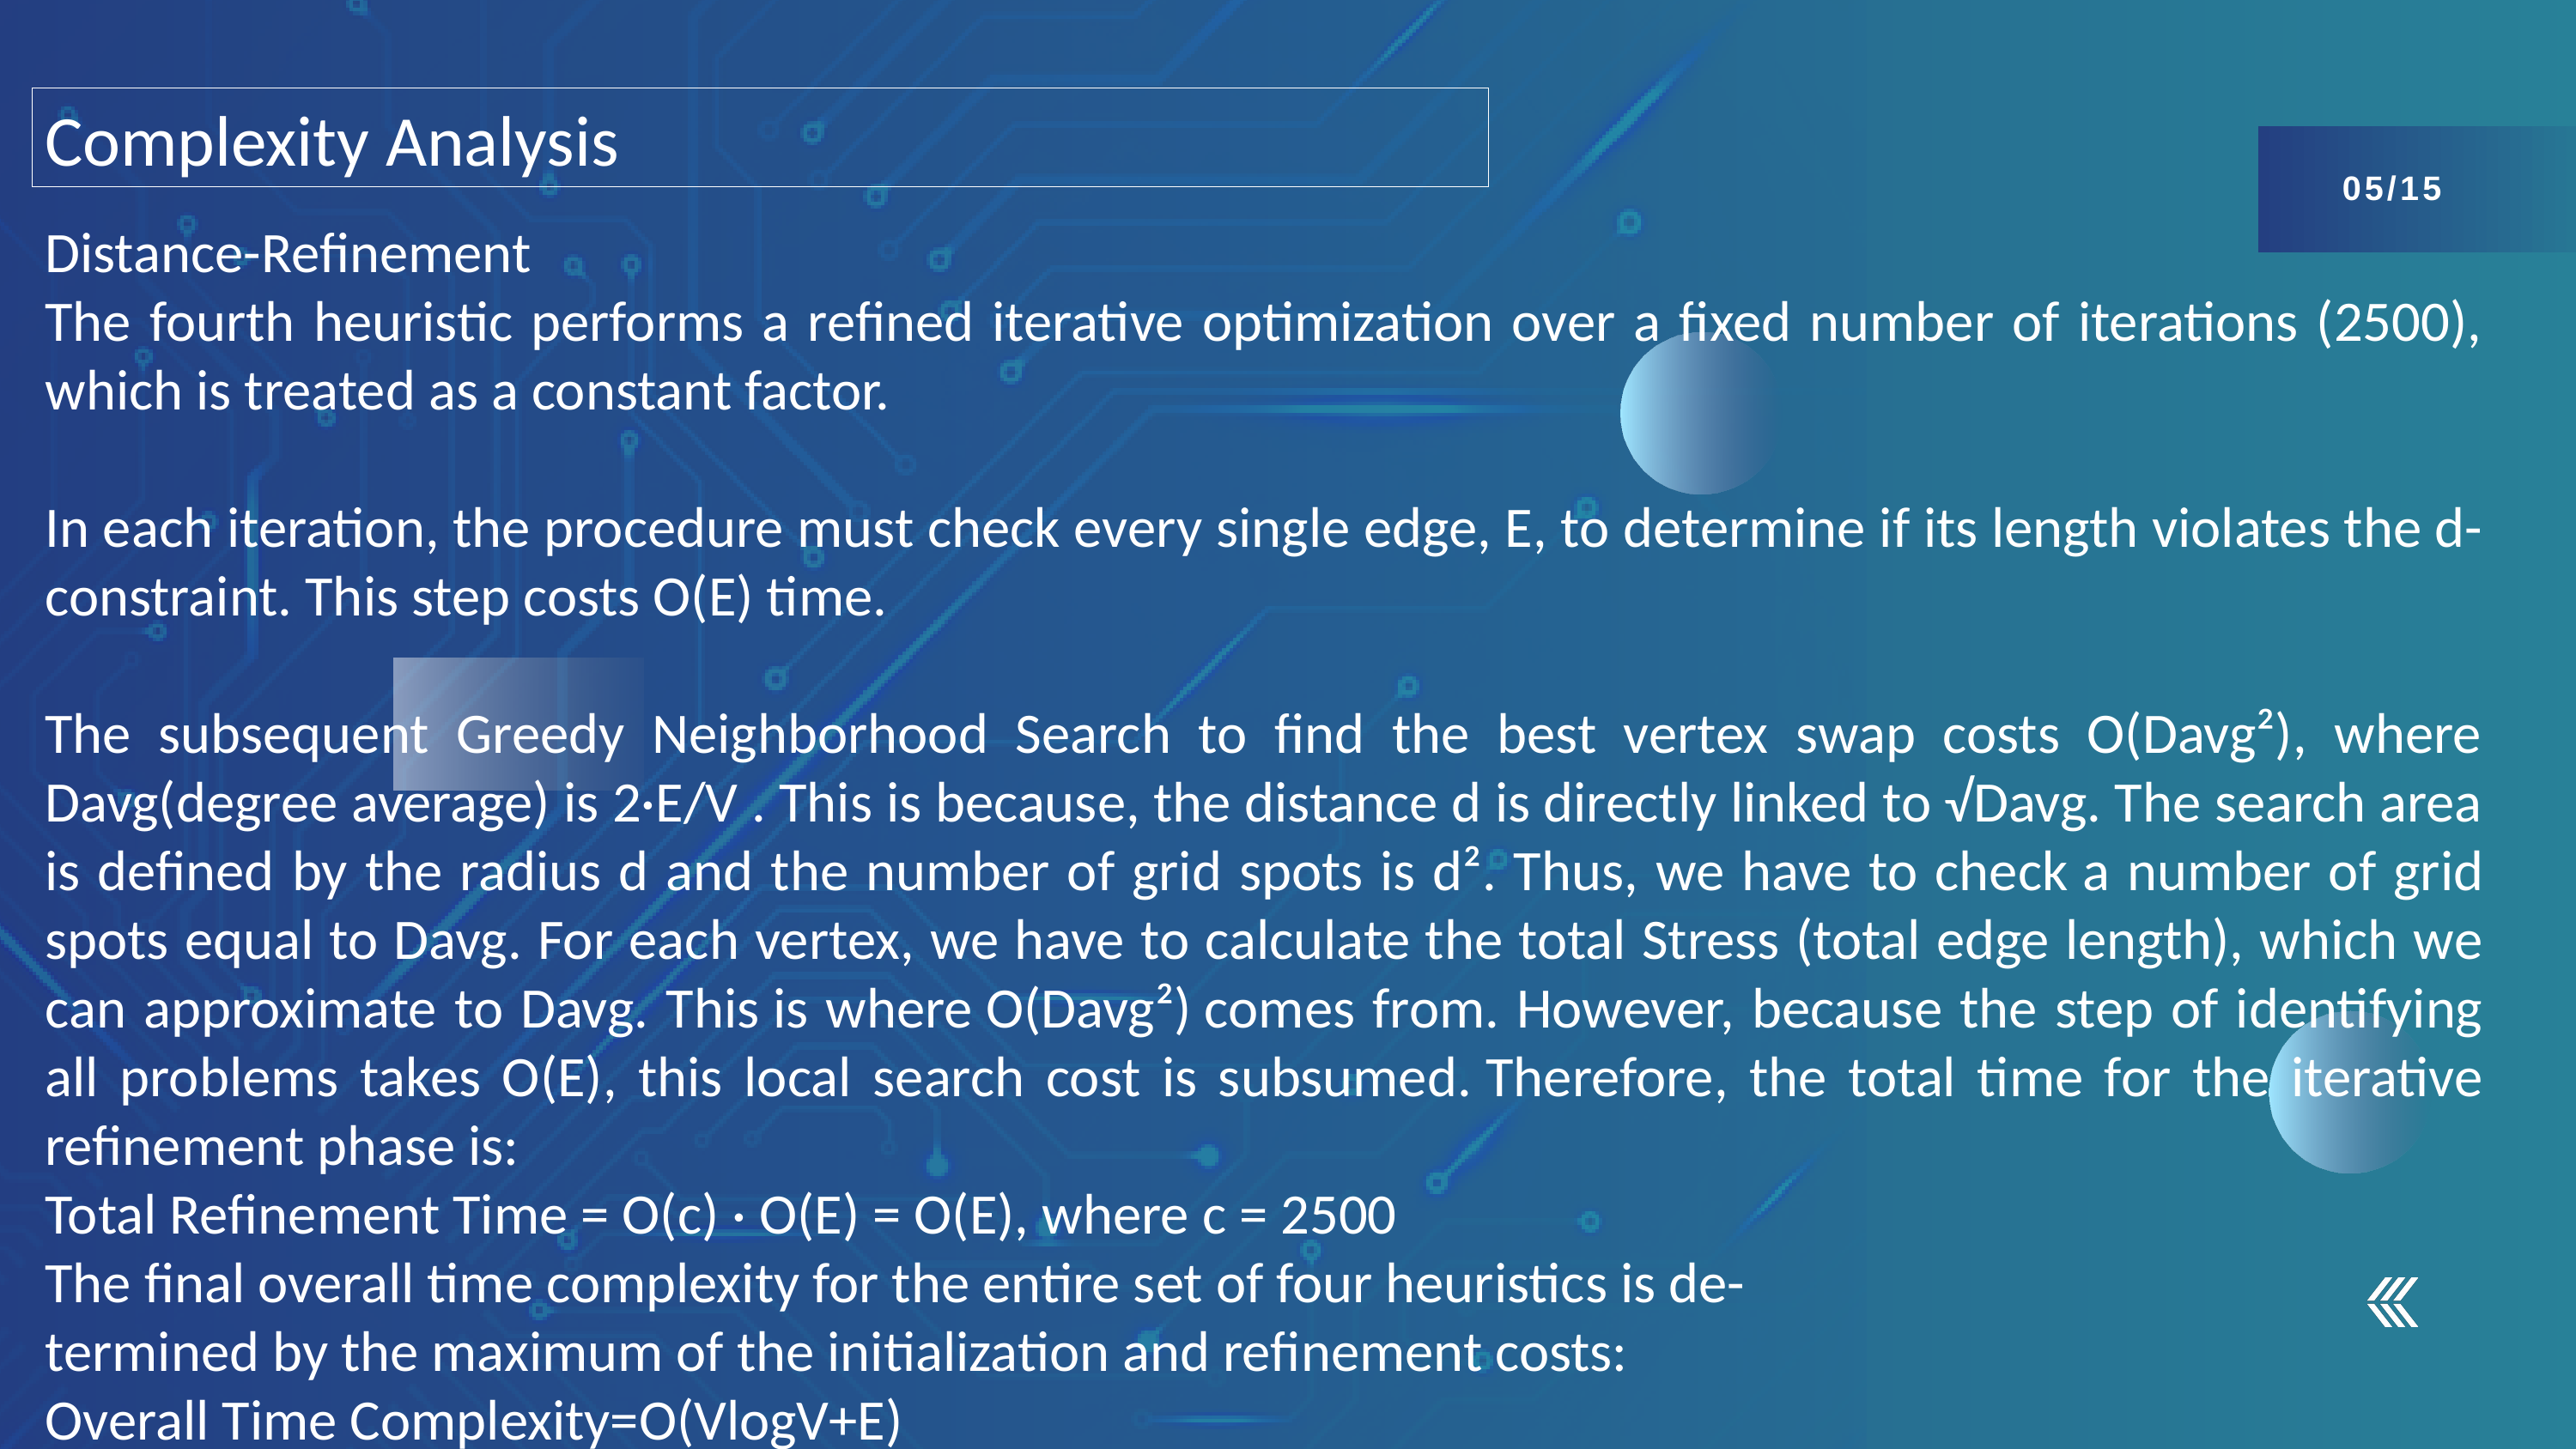

Complexity Analysis

05/15
Distance-Refinement
The fourth heuristic performs a refined iterative optimization over a fixed number of iterations (2500), which is treated as a constant factor.

In each iteration, the procedure must check every single edge, E, to determine if its length violates the d-constraint. This step costs O(E) time.

The subsequent Greedy Neighborhood Search to find the best vertex swap costs O(Davg²), where Davg(degree average) is 2·E/V . This is because, the distance d is directly linked to √Davg. The search area is defined by the radius d and the number of grid spots is d². Thus, we have to check a number of grid spots equal to Davg. For each vertex, we have to calculate the total Stress (total edge length), which we can approximate to Davg. This is where O(Davg²) comes from. However, because the step of identifying all problems takes O(E), this local search cost is subsumed. Therefore, the total time for the iterative refinement phase is:
Total Refinement Time = O(c) · O(E) = O(E), where c = 2500
The final overall time complexity for the entire set of four heuristics is de-
termined by the maximum of the initialization and refinement costs:
Overall Time Complexity=O(VlogV+E)